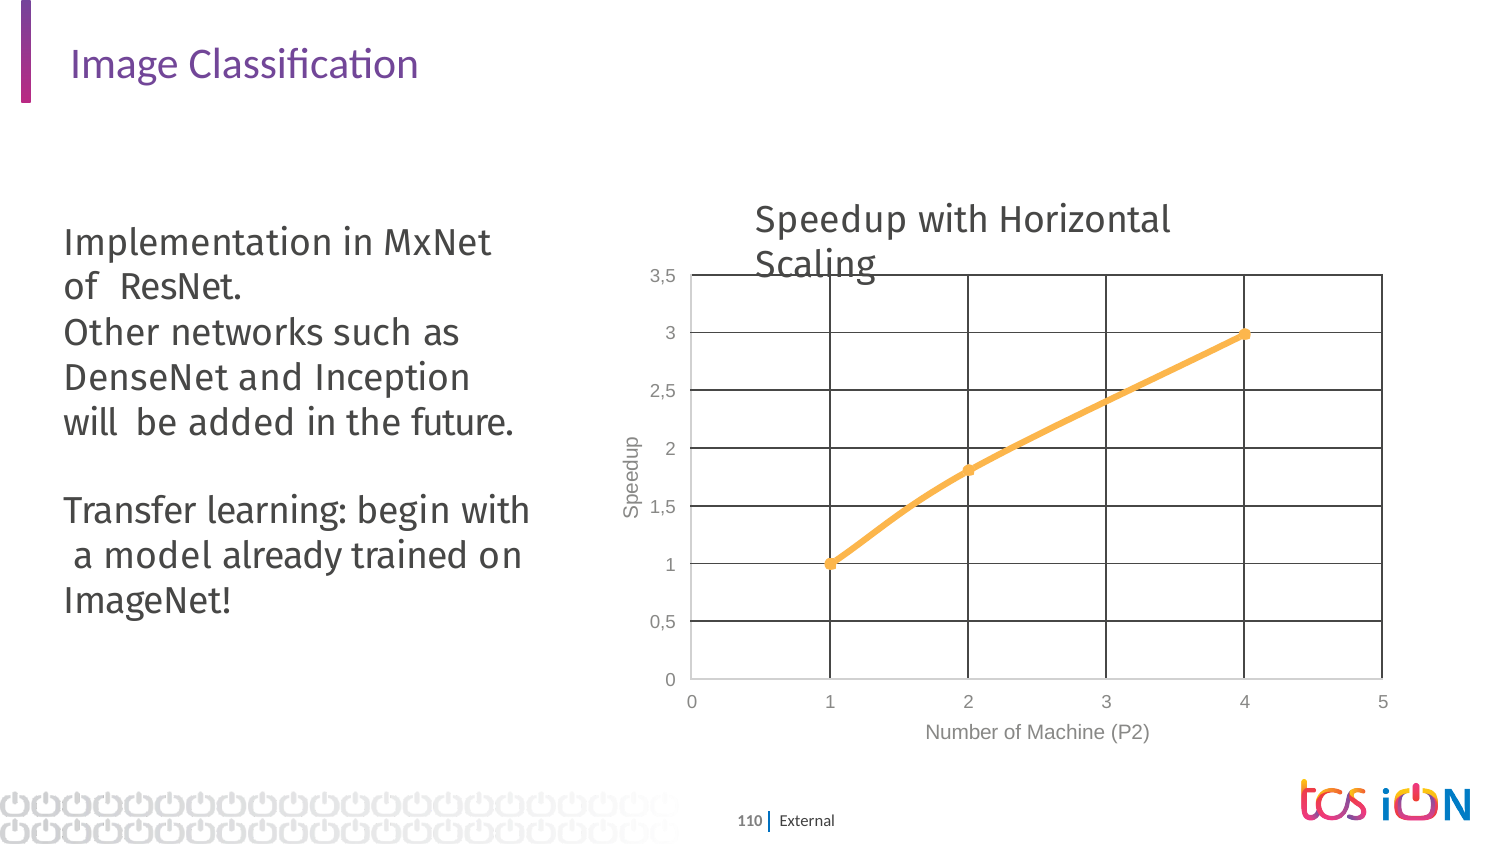

# Image Classification
Speedup with Horizontal Scaling
Implementation in MxNet of  ResNet.
Other networks such as  DenseNet and Inception will  be added in the future.
3,5
|  |  |  |  |  |
| --- | --- | --- | --- | --- |
|  |  |  |  |  |
|  |  |  |  |  |
|  |  |  |  |  |
|  |  |  |  |  |
|  |  |  |  |  |
|  |  |  |  |  |
3

2,5
Speedup
2
Transfer learning: begin with  a model already trained on  ImageNet!
1,5
1
0,5
0
2	3
Number of Machine (P2)
0
1
4
5